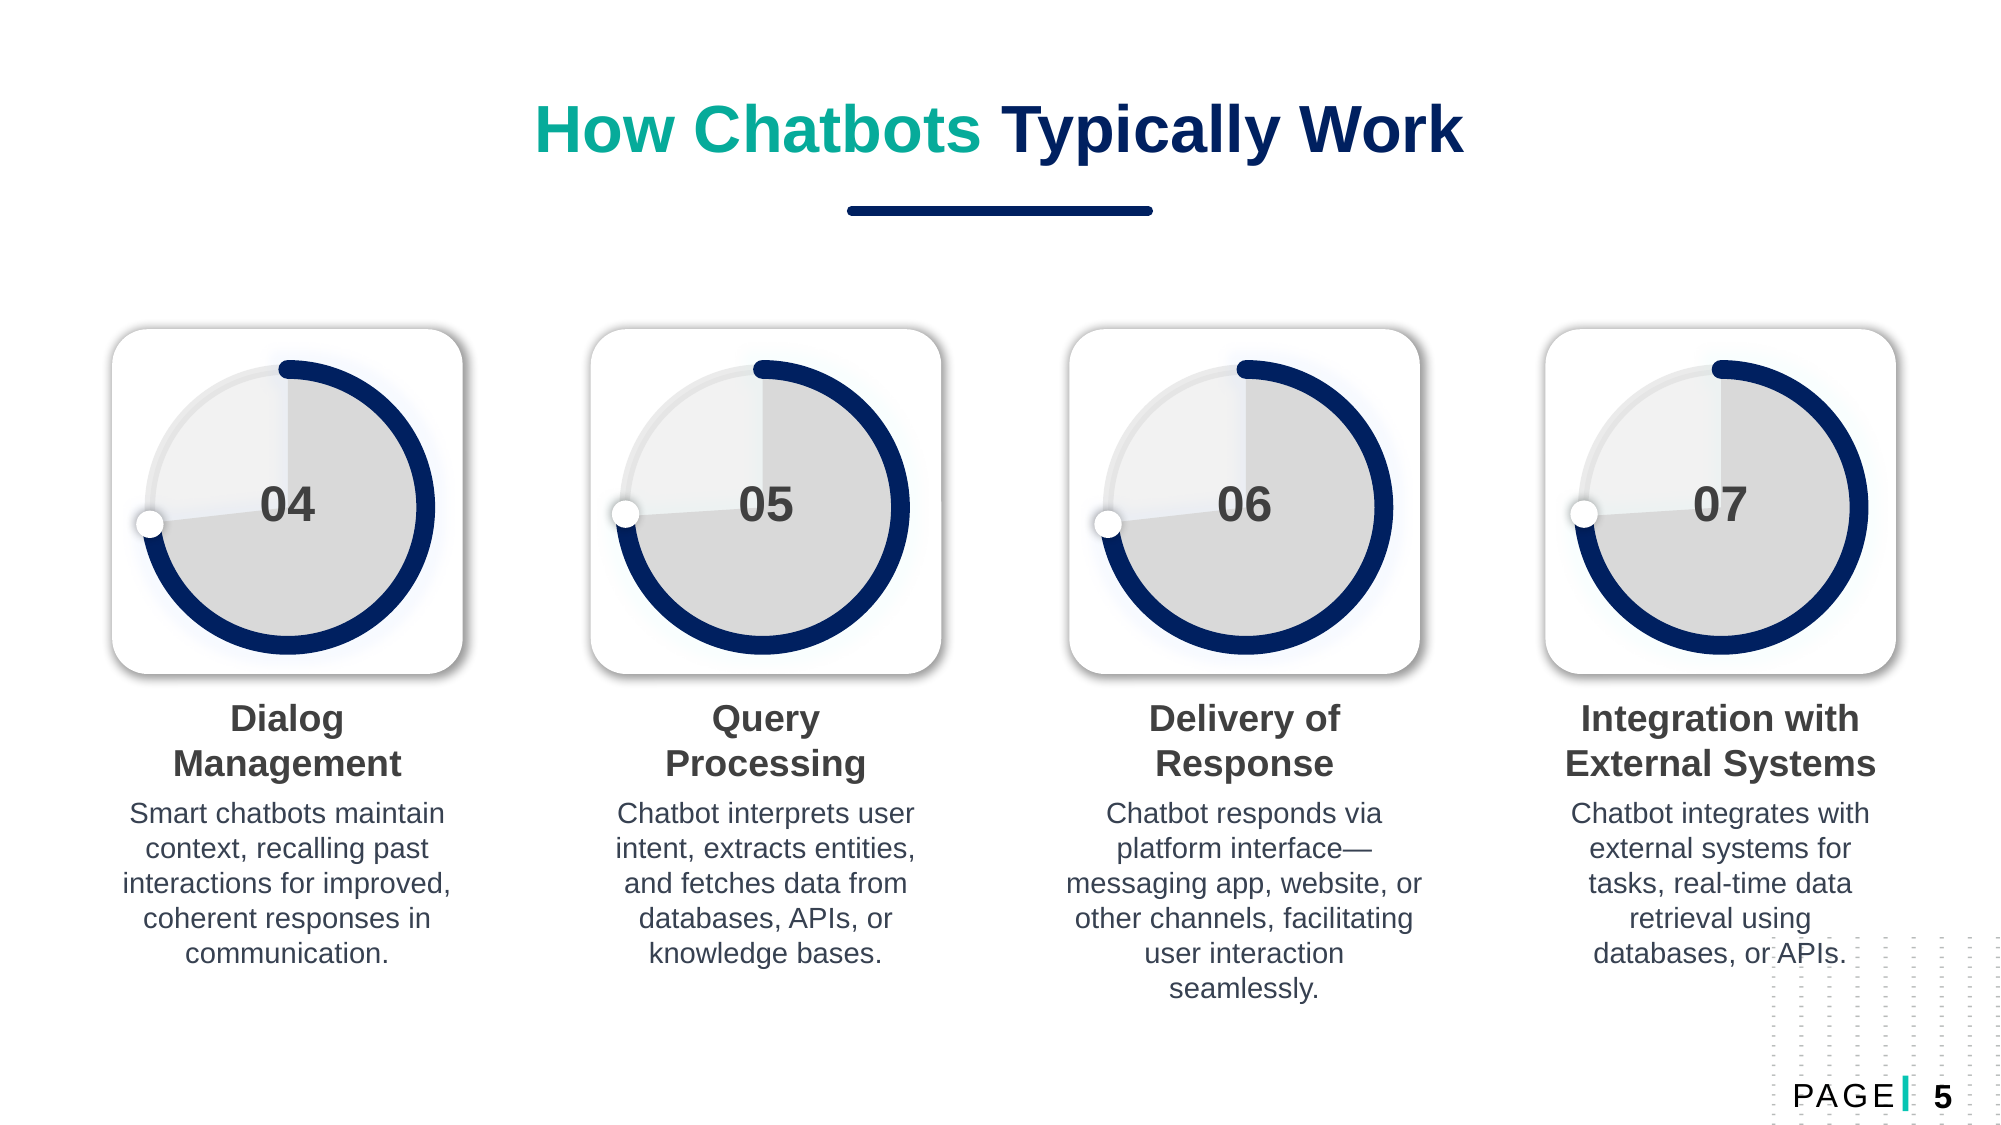

How Chatbots Typically Work

04

Dialog Management
Smart chatbots maintain context, recalling past interactions for improved, coherent responses in communication.

05

Query Processing
Chatbot interprets user intent, extracts entities, and fetches data from databases, APIs, or knowledge bases.

06

Delivery of Response
Chatbot responds via platform interface—messaging app, website, or other channels, facilitating user interaction seamlessly.

07

Integration with External Systems
Chatbot integrates with external systems for tasks, real-time data retrieval using databases, or APIs.